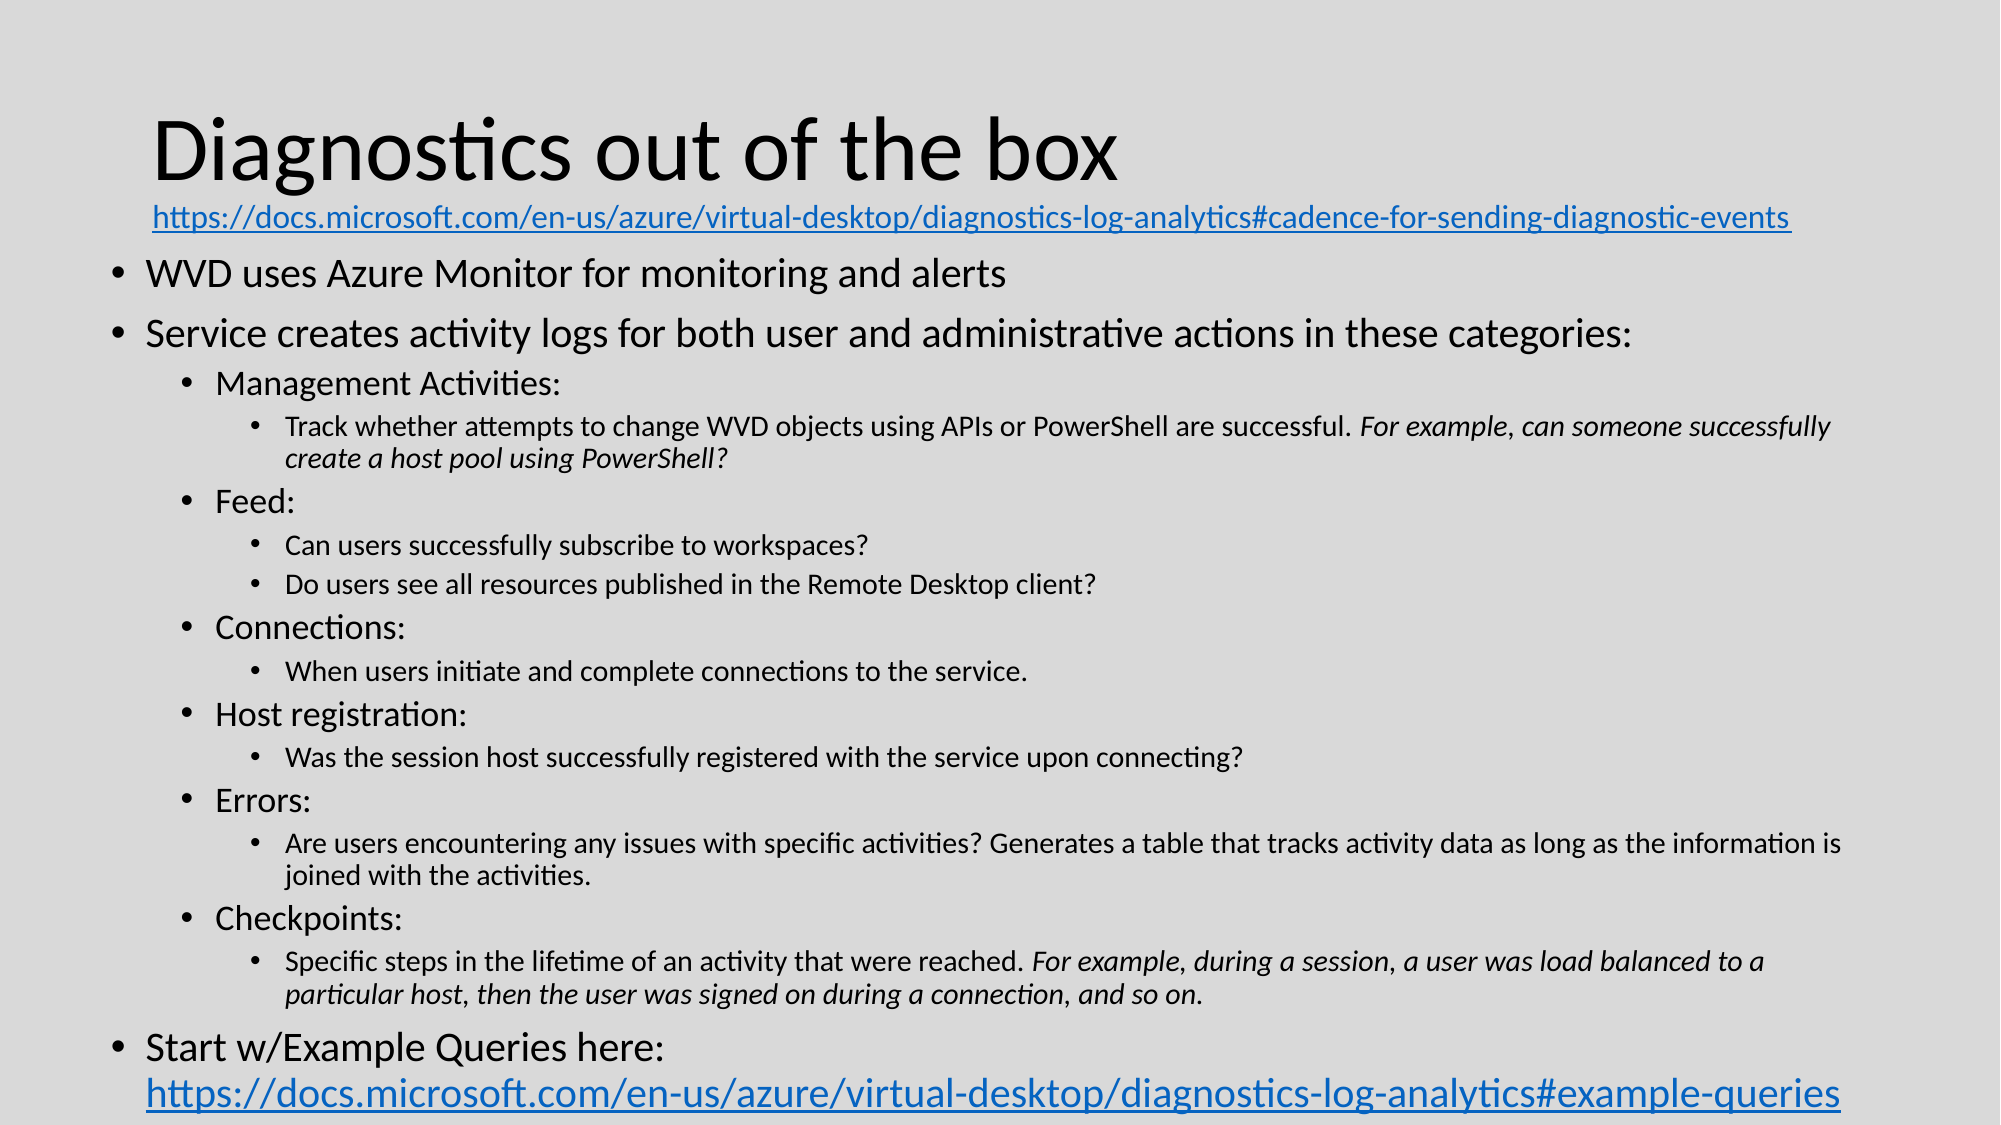

# Diagnostics out of the box https://docs.microsoft.com/en-us/azure/virtual-desktop/diagnostics-log-analytics#cadence-for-sending-diagnostic-events
WVD uses Azure Monitor for monitoring and alerts
Service creates activity logs for both user and administrative actions in these categories:
Management Activities:
Track whether attempts to change WVD objects using APIs or PowerShell are successful. For example, can someone successfully create a host pool using PowerShell?
Feed:
Can users successfully subscribe to workspaces?
Do users see all resources published in the Remote Desktop client?
Connections:
When users initiate and complete connections to the service.
Host registration:
Was the session host successfully registered with the service upon connecting?
Errors:
Are users encountering any issues with specific activities? Generates a table that tracks activity data as long as the information is joined with the activities.
Checkpoints:
Specific steps in the lifetime of an activity that were reached. For example, during a session, a user was load balanced to a particular host, then the user was signed on during a connection, and so on.
Start w/Example Queries here: https://docs.microsoft.com/en-us/azure/virtual-desktop/diagnostics-log-analytics#example-queries